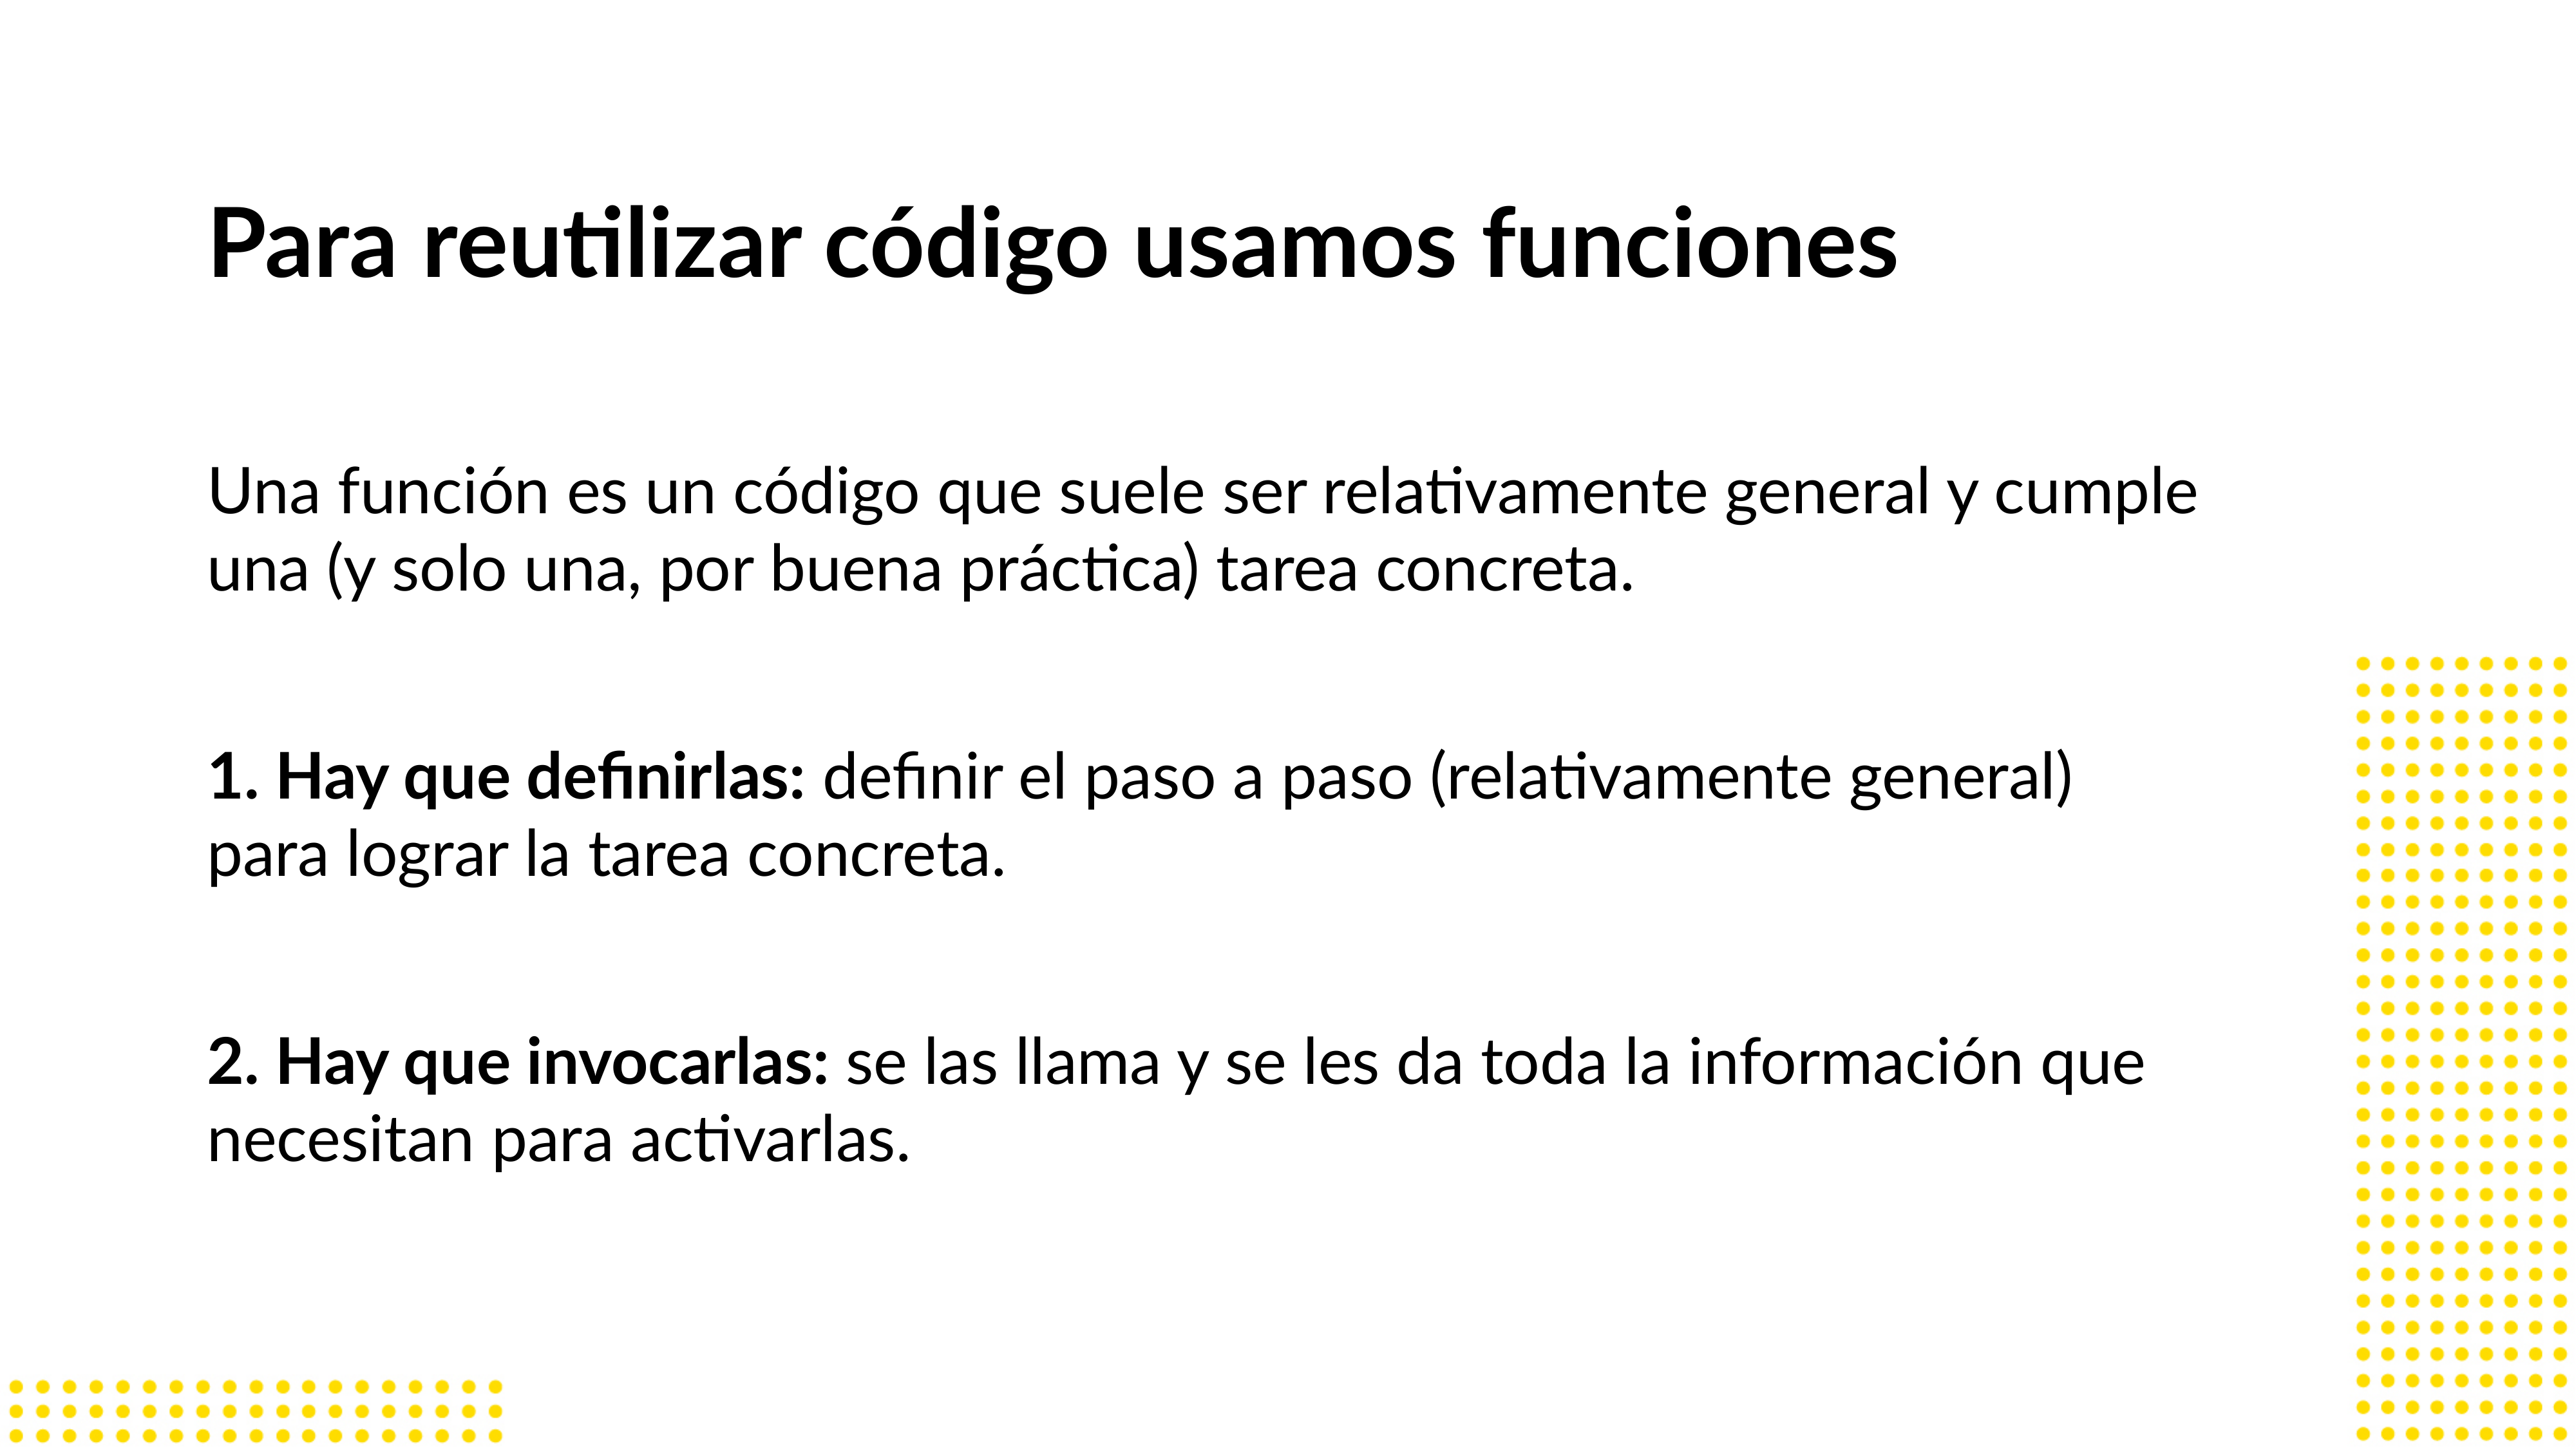

# Para reutilizar código usamos funciones
Una función es un código que suele ser relativamente general y cumple una (y solo una, por buena práctica) tarea concreta.

1. Hay que definirlas: definir el paso a paso (relativamente general) para lograr la tarea concreta.

2. Hay que invocarlas: se las llama y se les da toda la información que necesitan para activarlas.